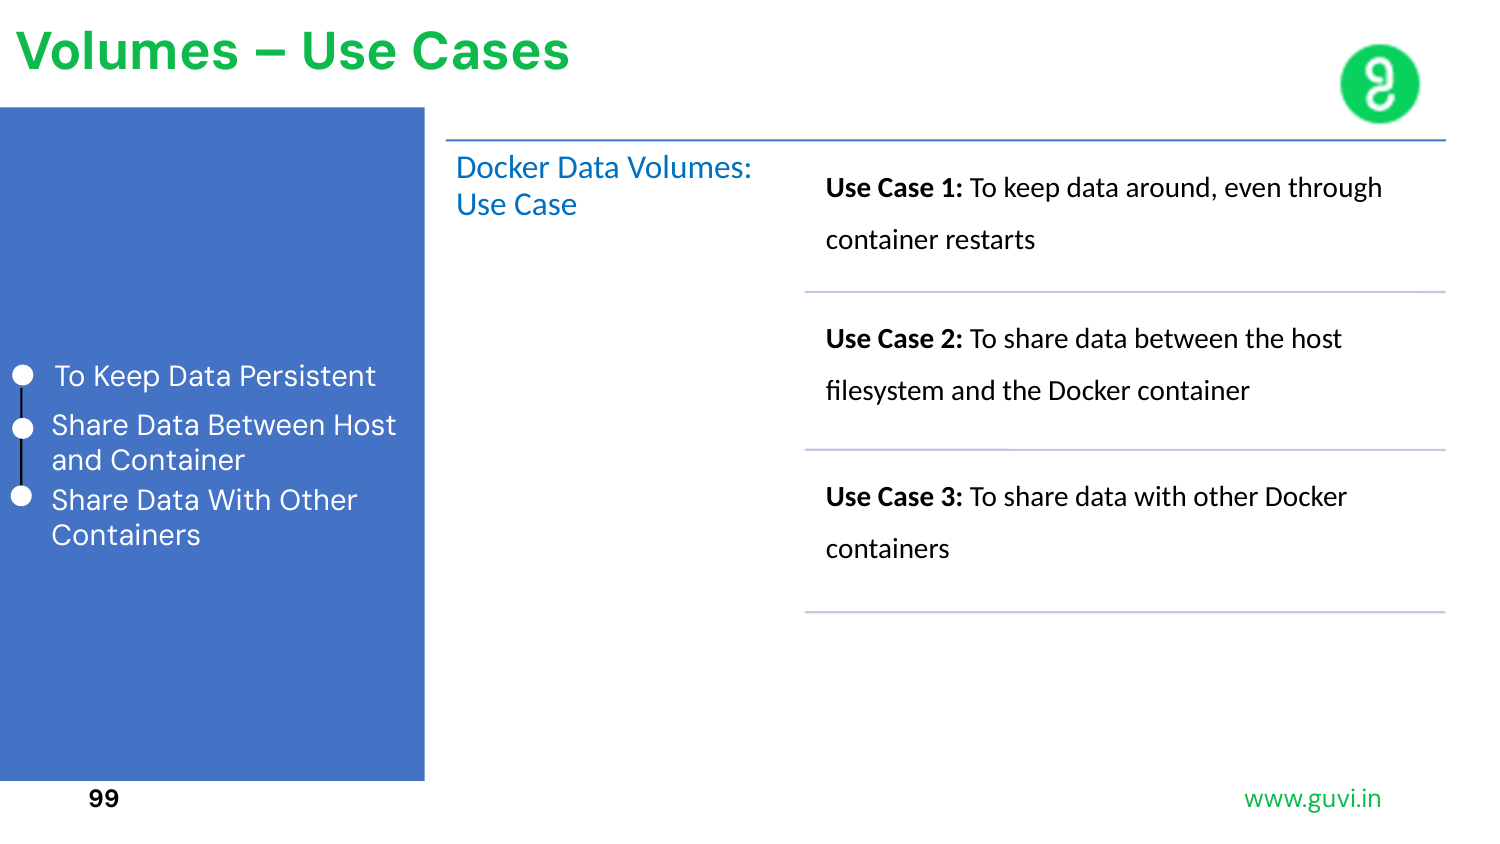

Volumes – Use Cases

Docker Data Volumes: Use Case
Use Case 1: To keep data around, even through container restarts
Use Case 2: To share data between the host filesystem and the Docker container
Use Case 3: To share data with other Docker containers

To Keep Data Persistent

Share Data Between Host and Container

Share Data With Other Containers

99
www.guvi.in